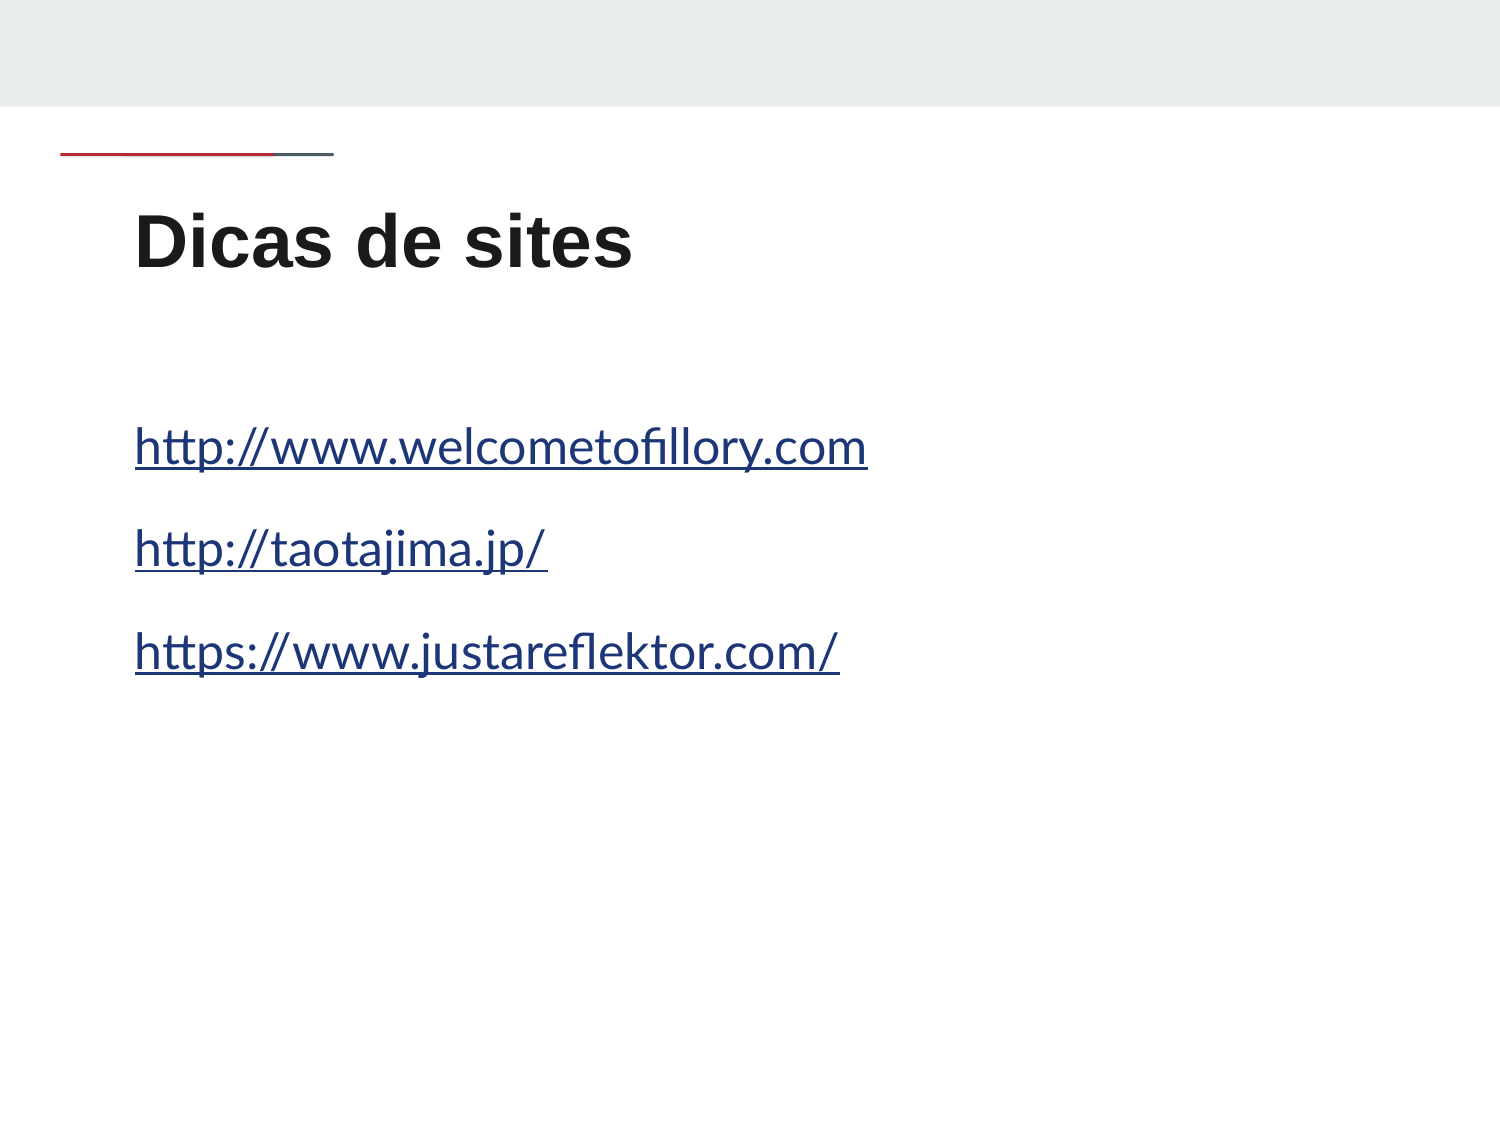

# Dicas de sites
http://www.welcometofillory.com
http://taotajima.jp/
https://www.justareflektor.com/